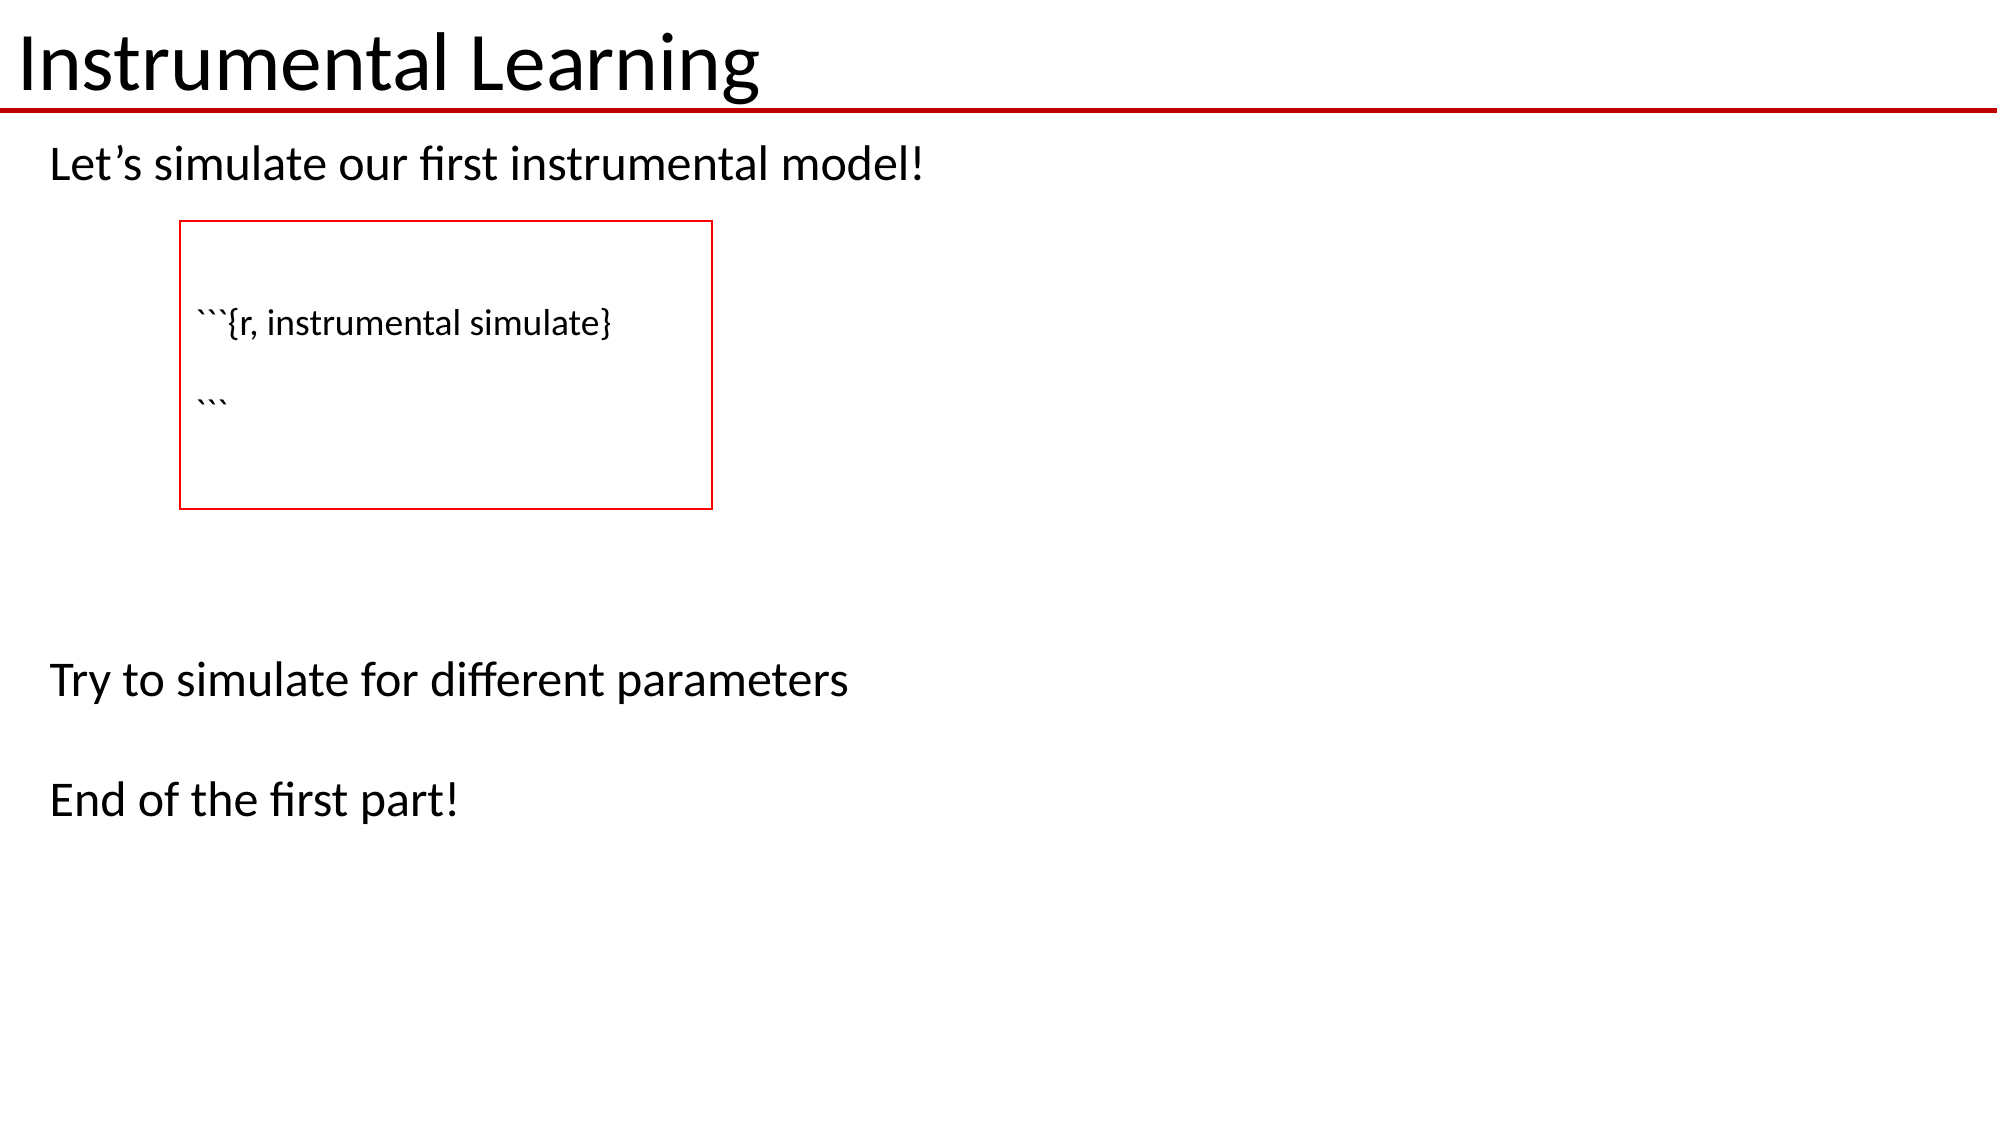

Instrumental Learning
Let’s simulate our first instrumental model!

```{r, instrumental simulate}

```
Try to simulate for different parameters

End of the first part!